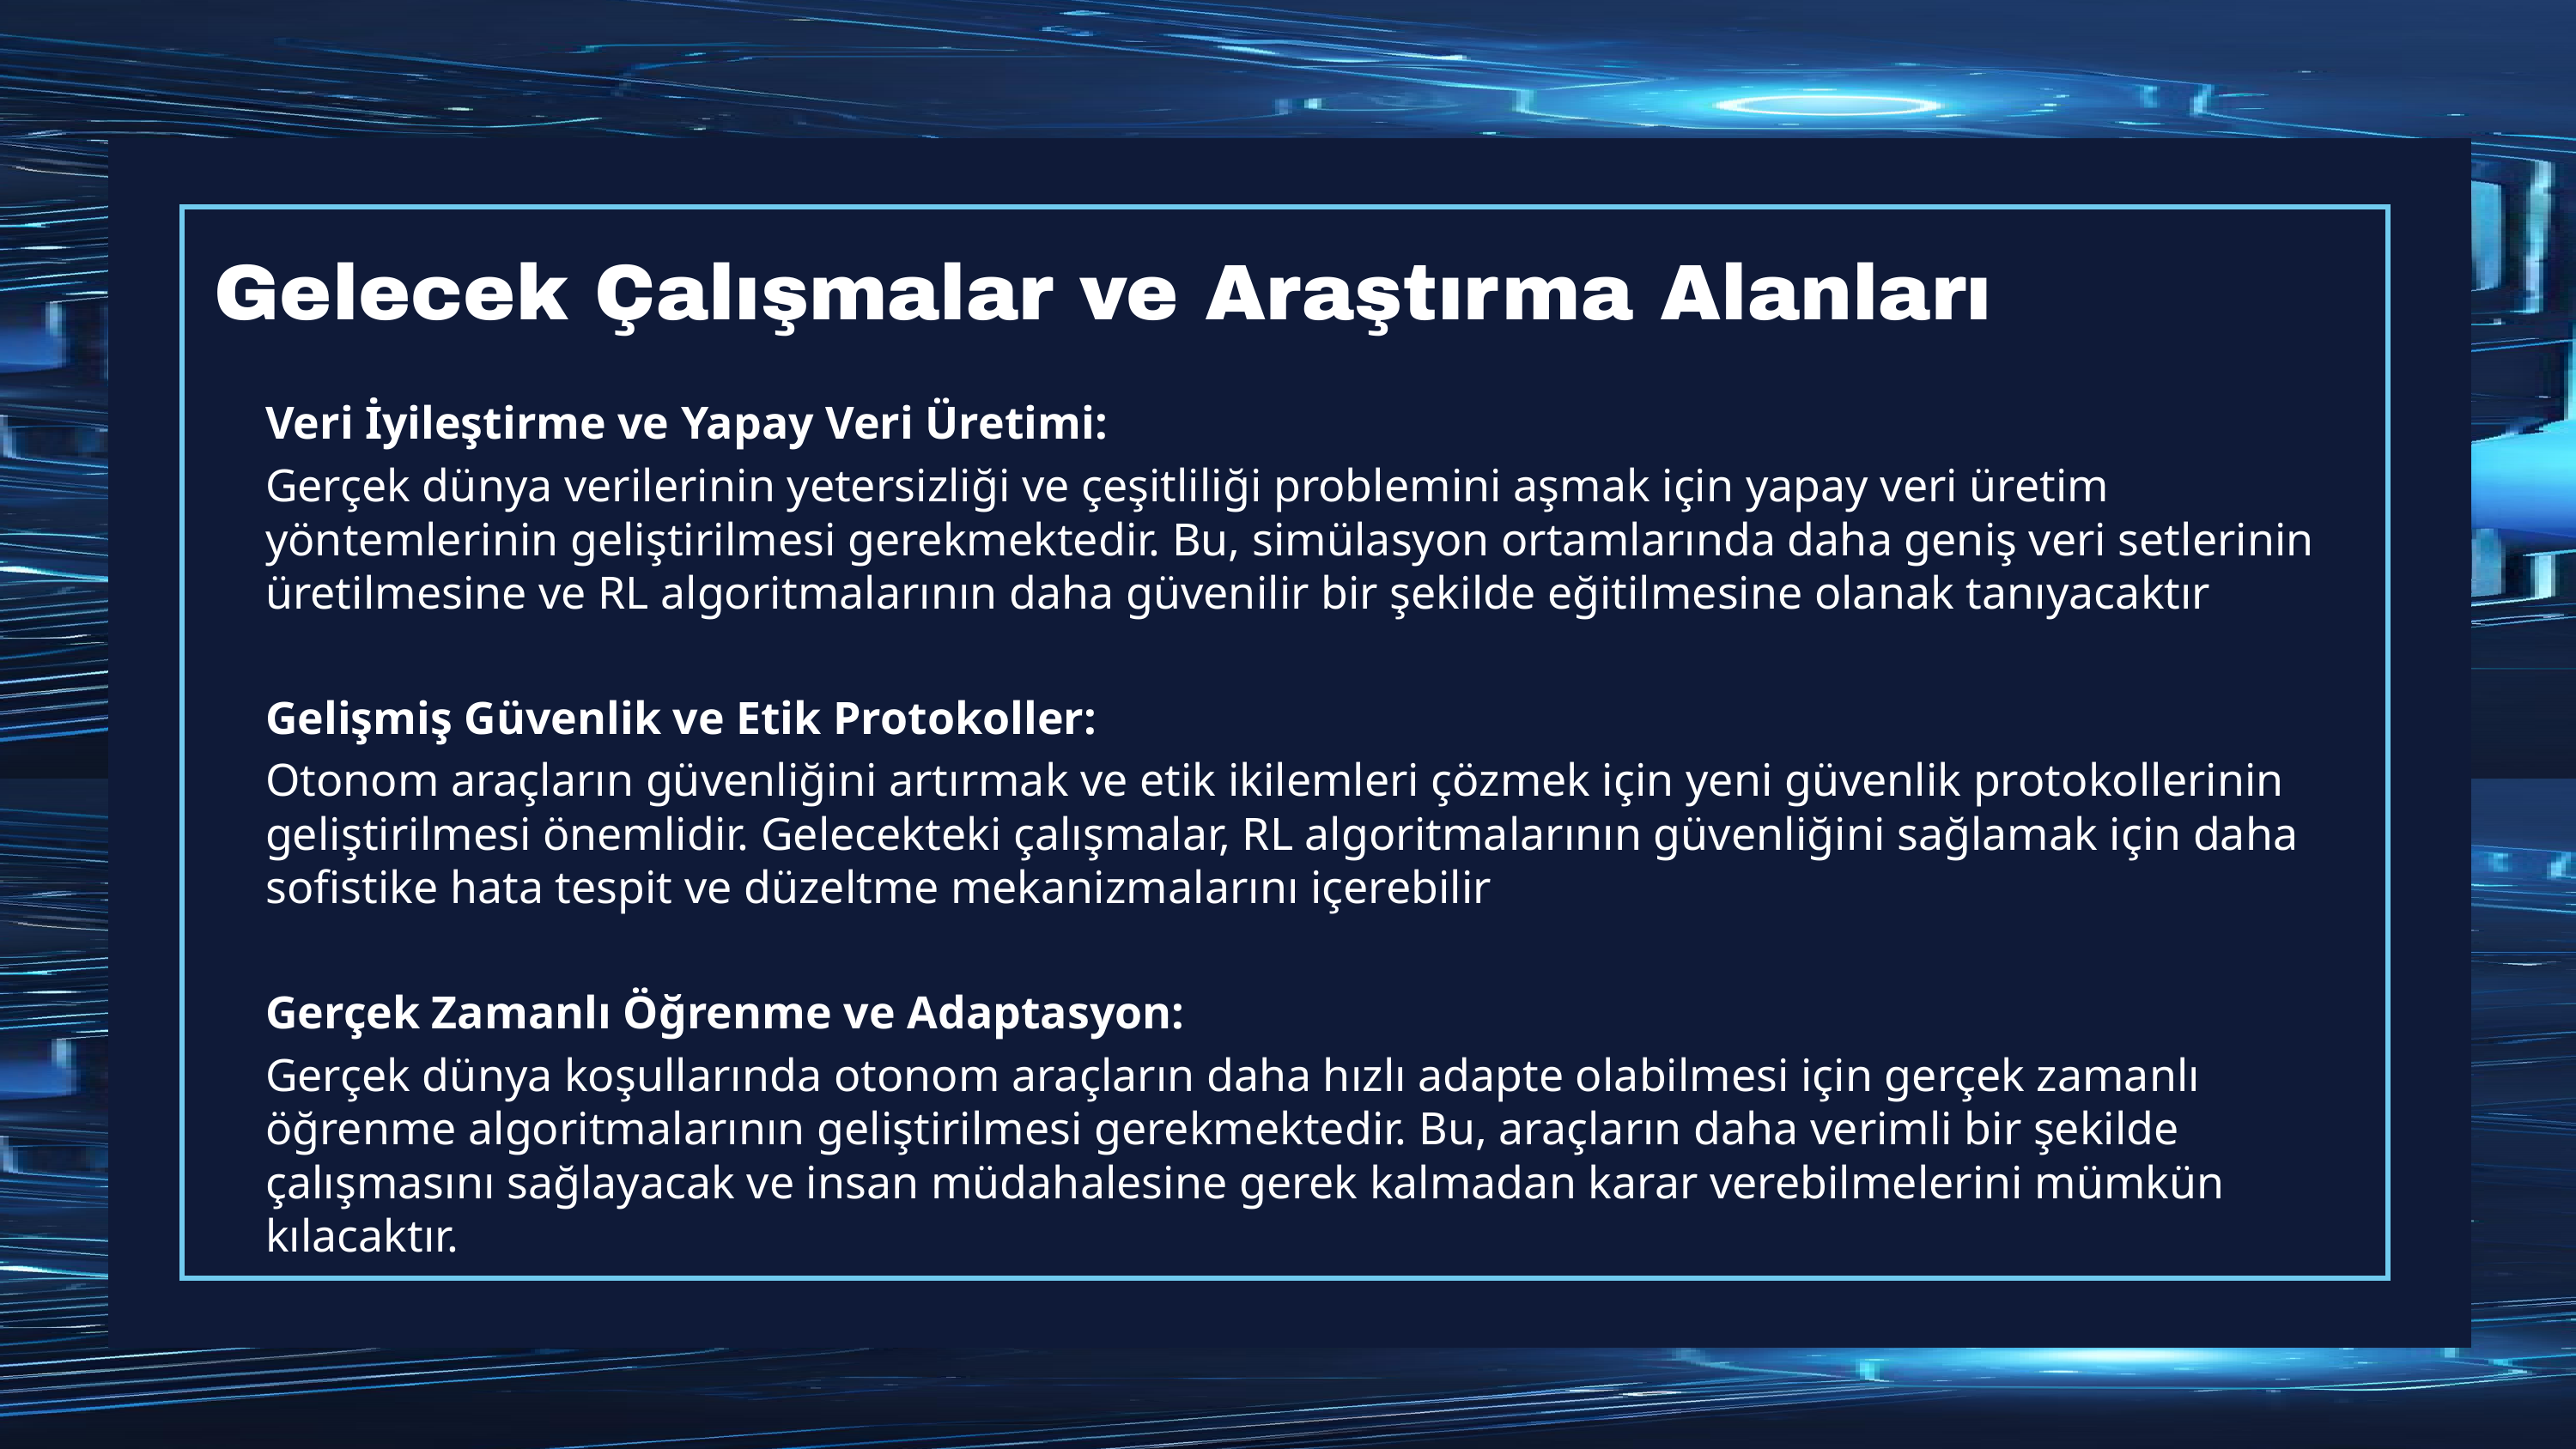

# Gelecek Çalışmalar ve Araştırma Alanları
Veri İyileştirme ve Yapay Veri Üretimi:
Gerçek dünya verilerinin yetersizliği ve çeşitliliği problemini aşmak için yapay veri üretim yöntemlerinin geliştirilmesi gerekmektedir. Bu, simülasyon ortamlarında daha geniş veri setlerinin üretilmesine ve RL algoritmalarının daha güvenilir bir şekilde eğitilmesine olanak tanıyacaktır

Gelişmiş Güvenlik ve Etik Protokoller:
Otonom araçların güvenliğini artırmak ve etik ikilemleri çözmek için yeni güvenlik protokollerinin geliştirilmesi önemlidir. Gelecekteki çalışmalar, RL algoritmalarının güvenliğini sağlamak için daha sofistike hata tespit ve düzeltme mekanizmalarını içerebilir

Gerçek Zamanlı Öğrenme ve Adaptasyon:
Gerçek dünya koşullarında otonom araçların daha hızlı adapte olabilmesi için gerçek zamanlı öğrenme algoritmalarının geliştirilmesi gerekmektedir. Bu, araçların daha verimli bir şekilde çalışmasını sağlayacak ve insan müdahalesine gerek kalmadan karar verebilmelerini mümkün kılacaktır.